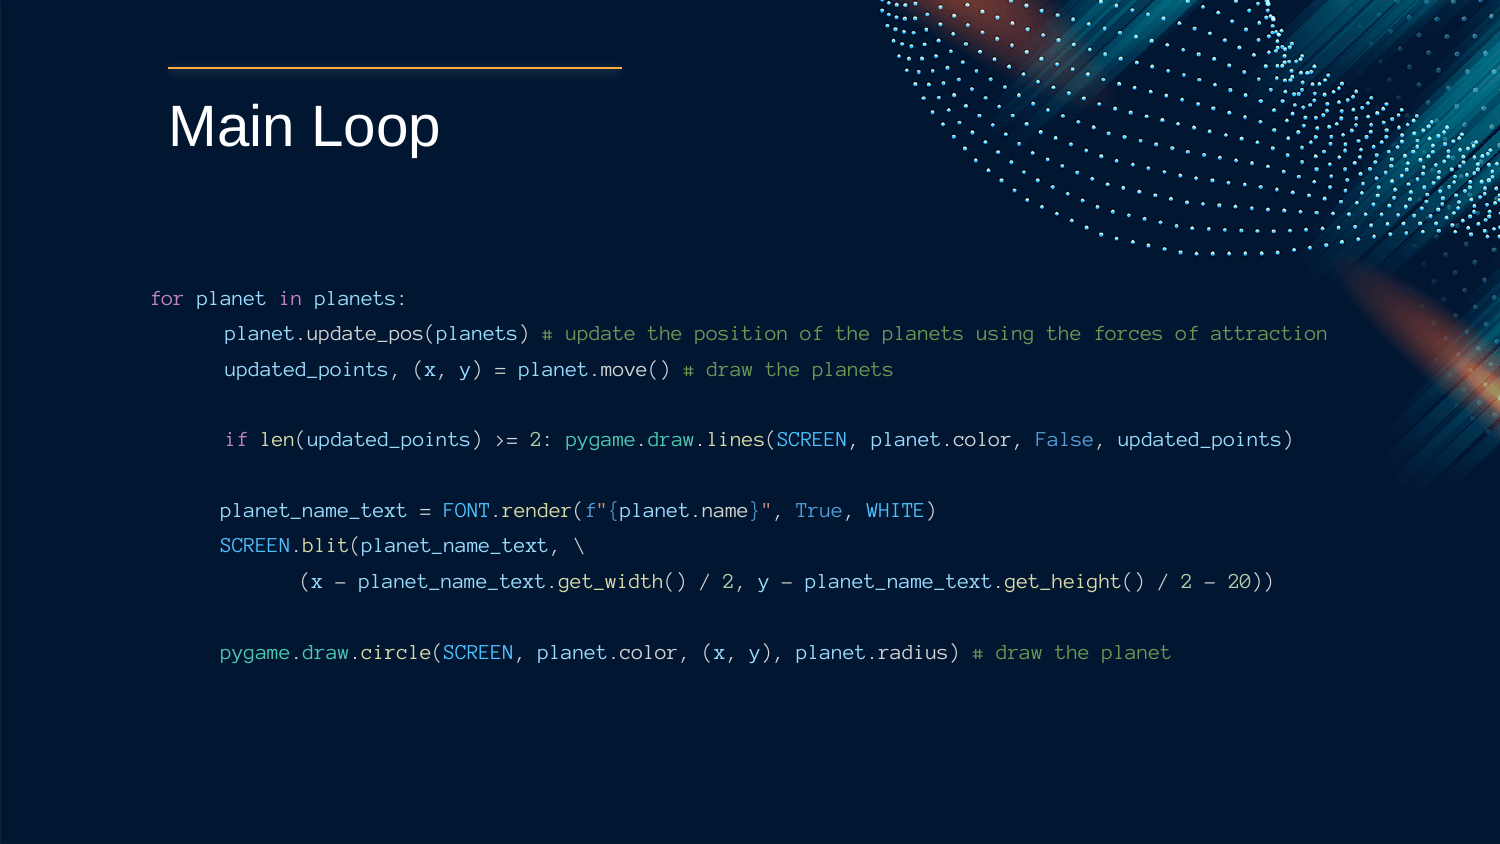

# Main Loop
for planet in planets:
planet.update_pos(planets) # update the position of the planets using the forces of attraction
updated_points, (x, y) = planet.move() # draw the planets

if len(updated_points) >= 2: pygame.draw.lines(SCREEN, planet.color, False, updated_points)

      planet_name_text = FONT.render(f"{planet.name}", True, WHITE)
      SCREEN.blit(planet_name_text, \
(x - planet_name_text.get_width() / 2, y - planet_name_text.get_height() / 2 - 20))

      pygame.draw.circle(SCREEN, planet.color, (x, y), planet.radius) # draw the planet